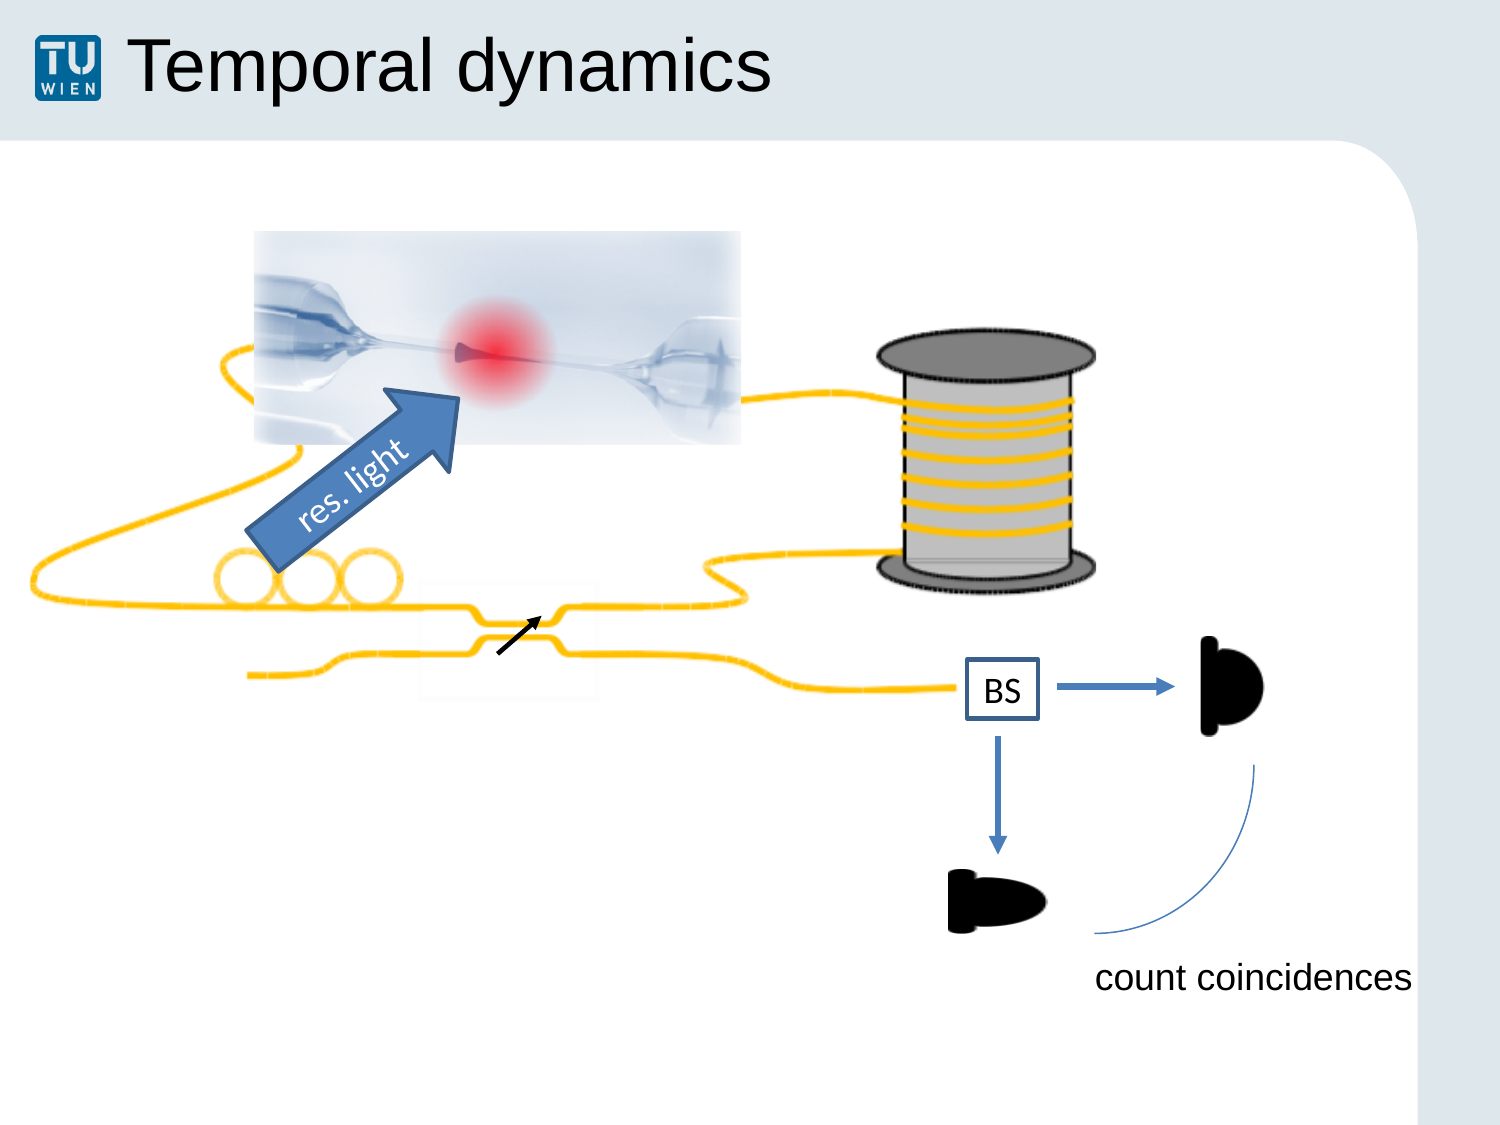

# Temporal dynamics

res. light

BS

count coincidences